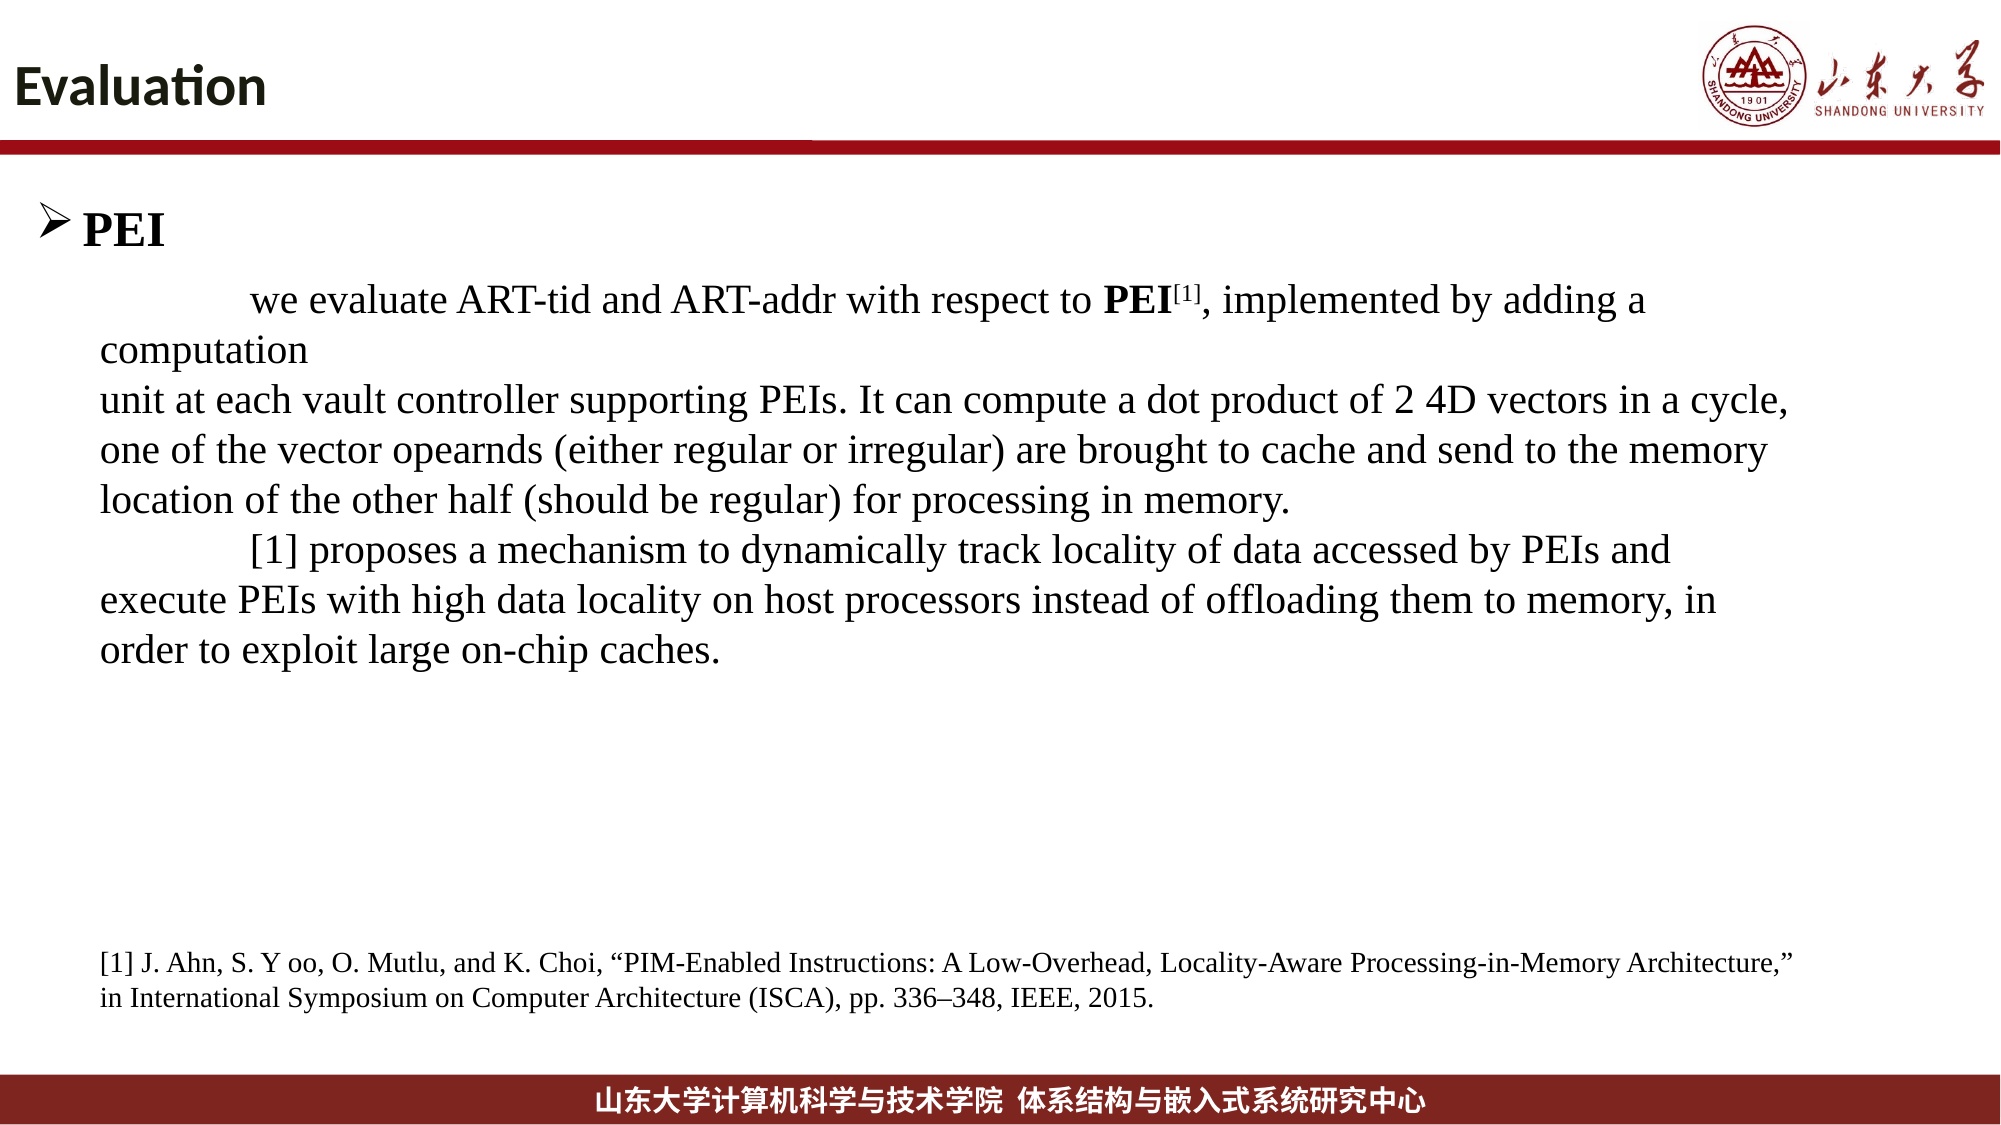

# Evaluation
PEI
	we evaluate ART-tid and ART-addr with respect to PEI[1], implemented by adding a computation
unit at each vault controller supporting PEIs. It can compute a dot product of 2 4D vectors in a cycle, one of the vector opearnds (either regular or irregular) are brought to cache and send to the memory location of the other half (should be regular) for processing in memory.
	[1] proposes a mechanism to dynamically track locality of data accessed by PEIs and execute PEIs with high data locality on host processors instead of offloading them to memory, in order to exploit large on-chip caches.
[1] J. Ahn, S. Y oo, O. Mutlu, and K. Choi, “PIM-Enabled Instructions: A Low-Overhead, Locality-Aware Processing-in-Memory Architecture,” in International Symposium on Computer Architecture (ISCA), pp. 336–348, IEEE, 2015.